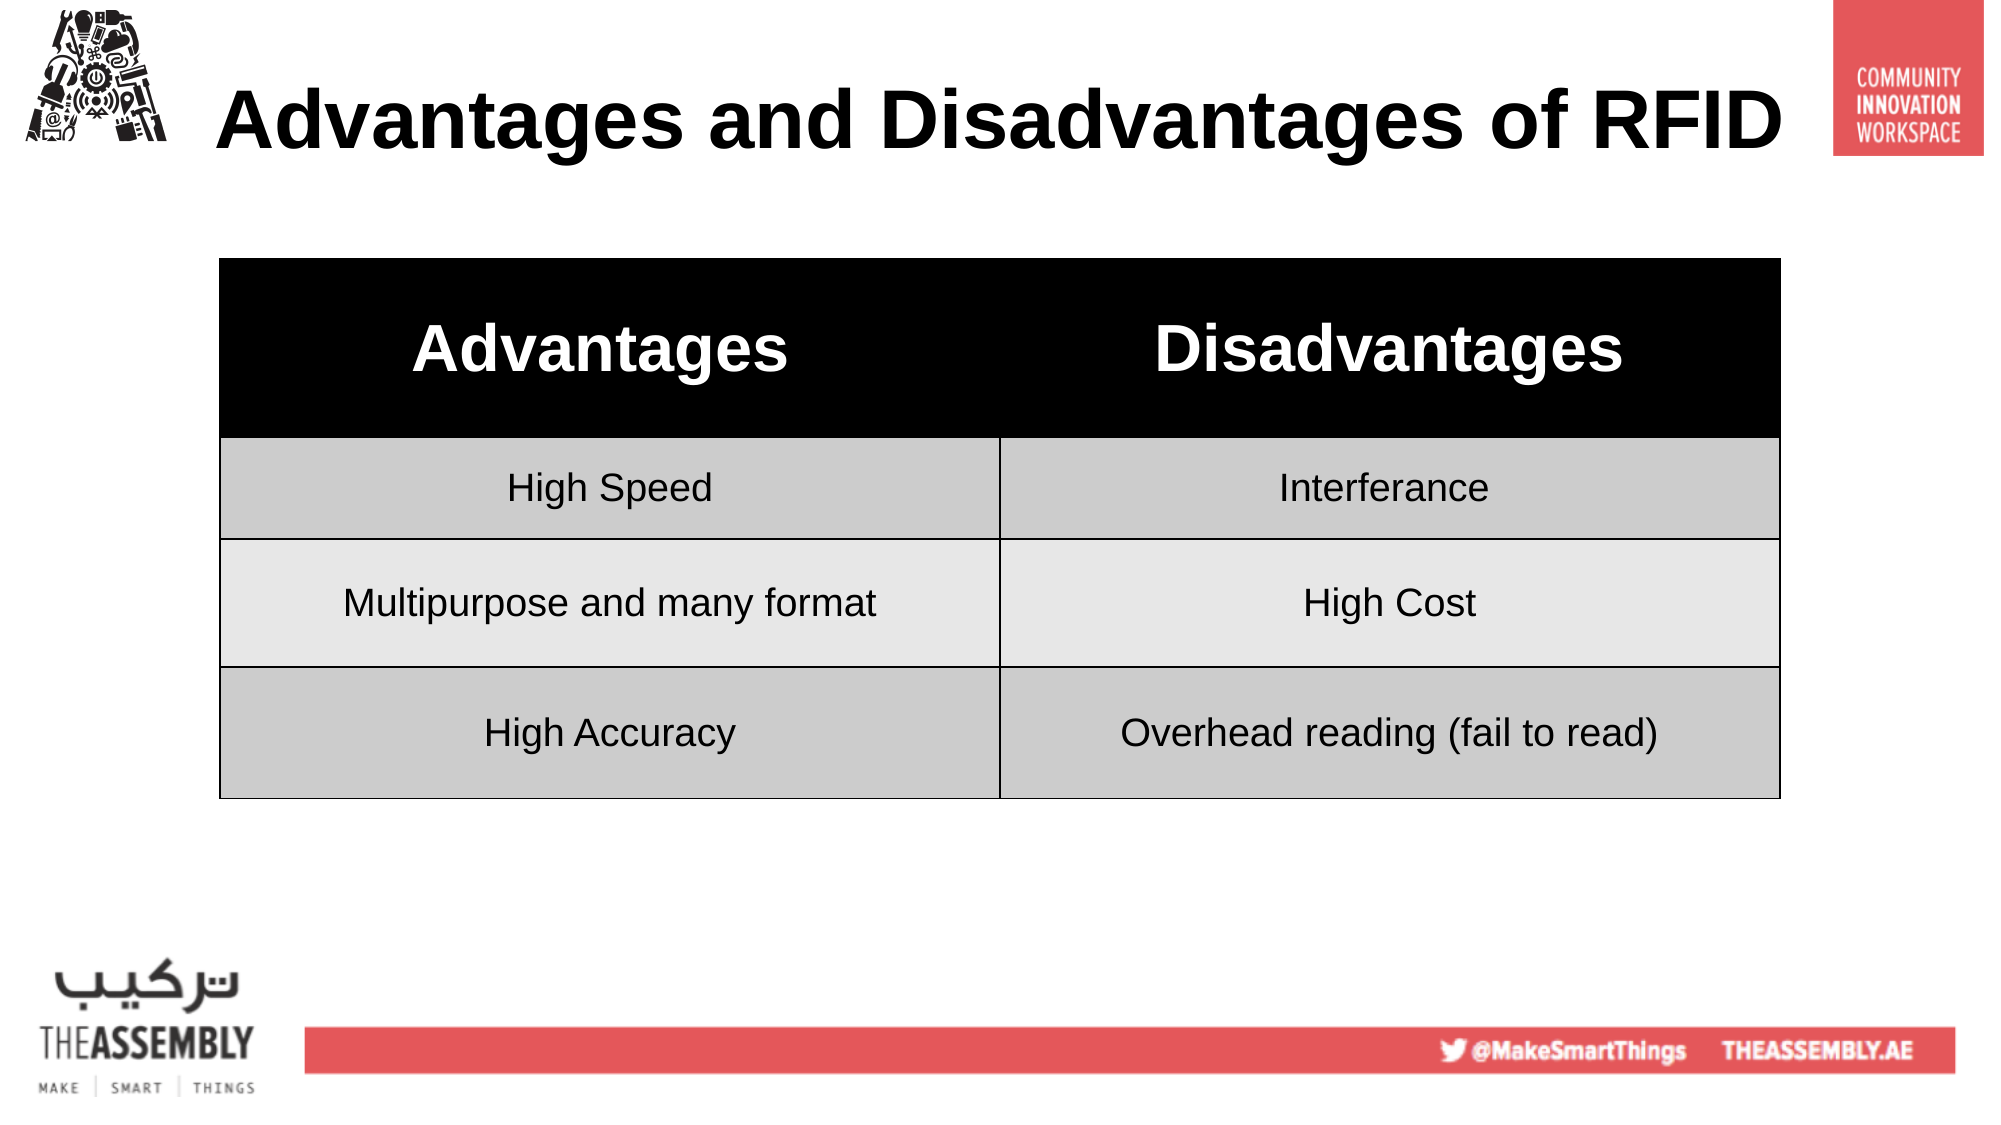

Advantages and Disadvantages of RFID

| Advantages | Disadvantages |
| --- | --- |
| High Speed | Interferance |
| Multipurpose and many format | High Cost |
| High Accuracy | Overhead reading (fail to read) |
Mac OS 10.14